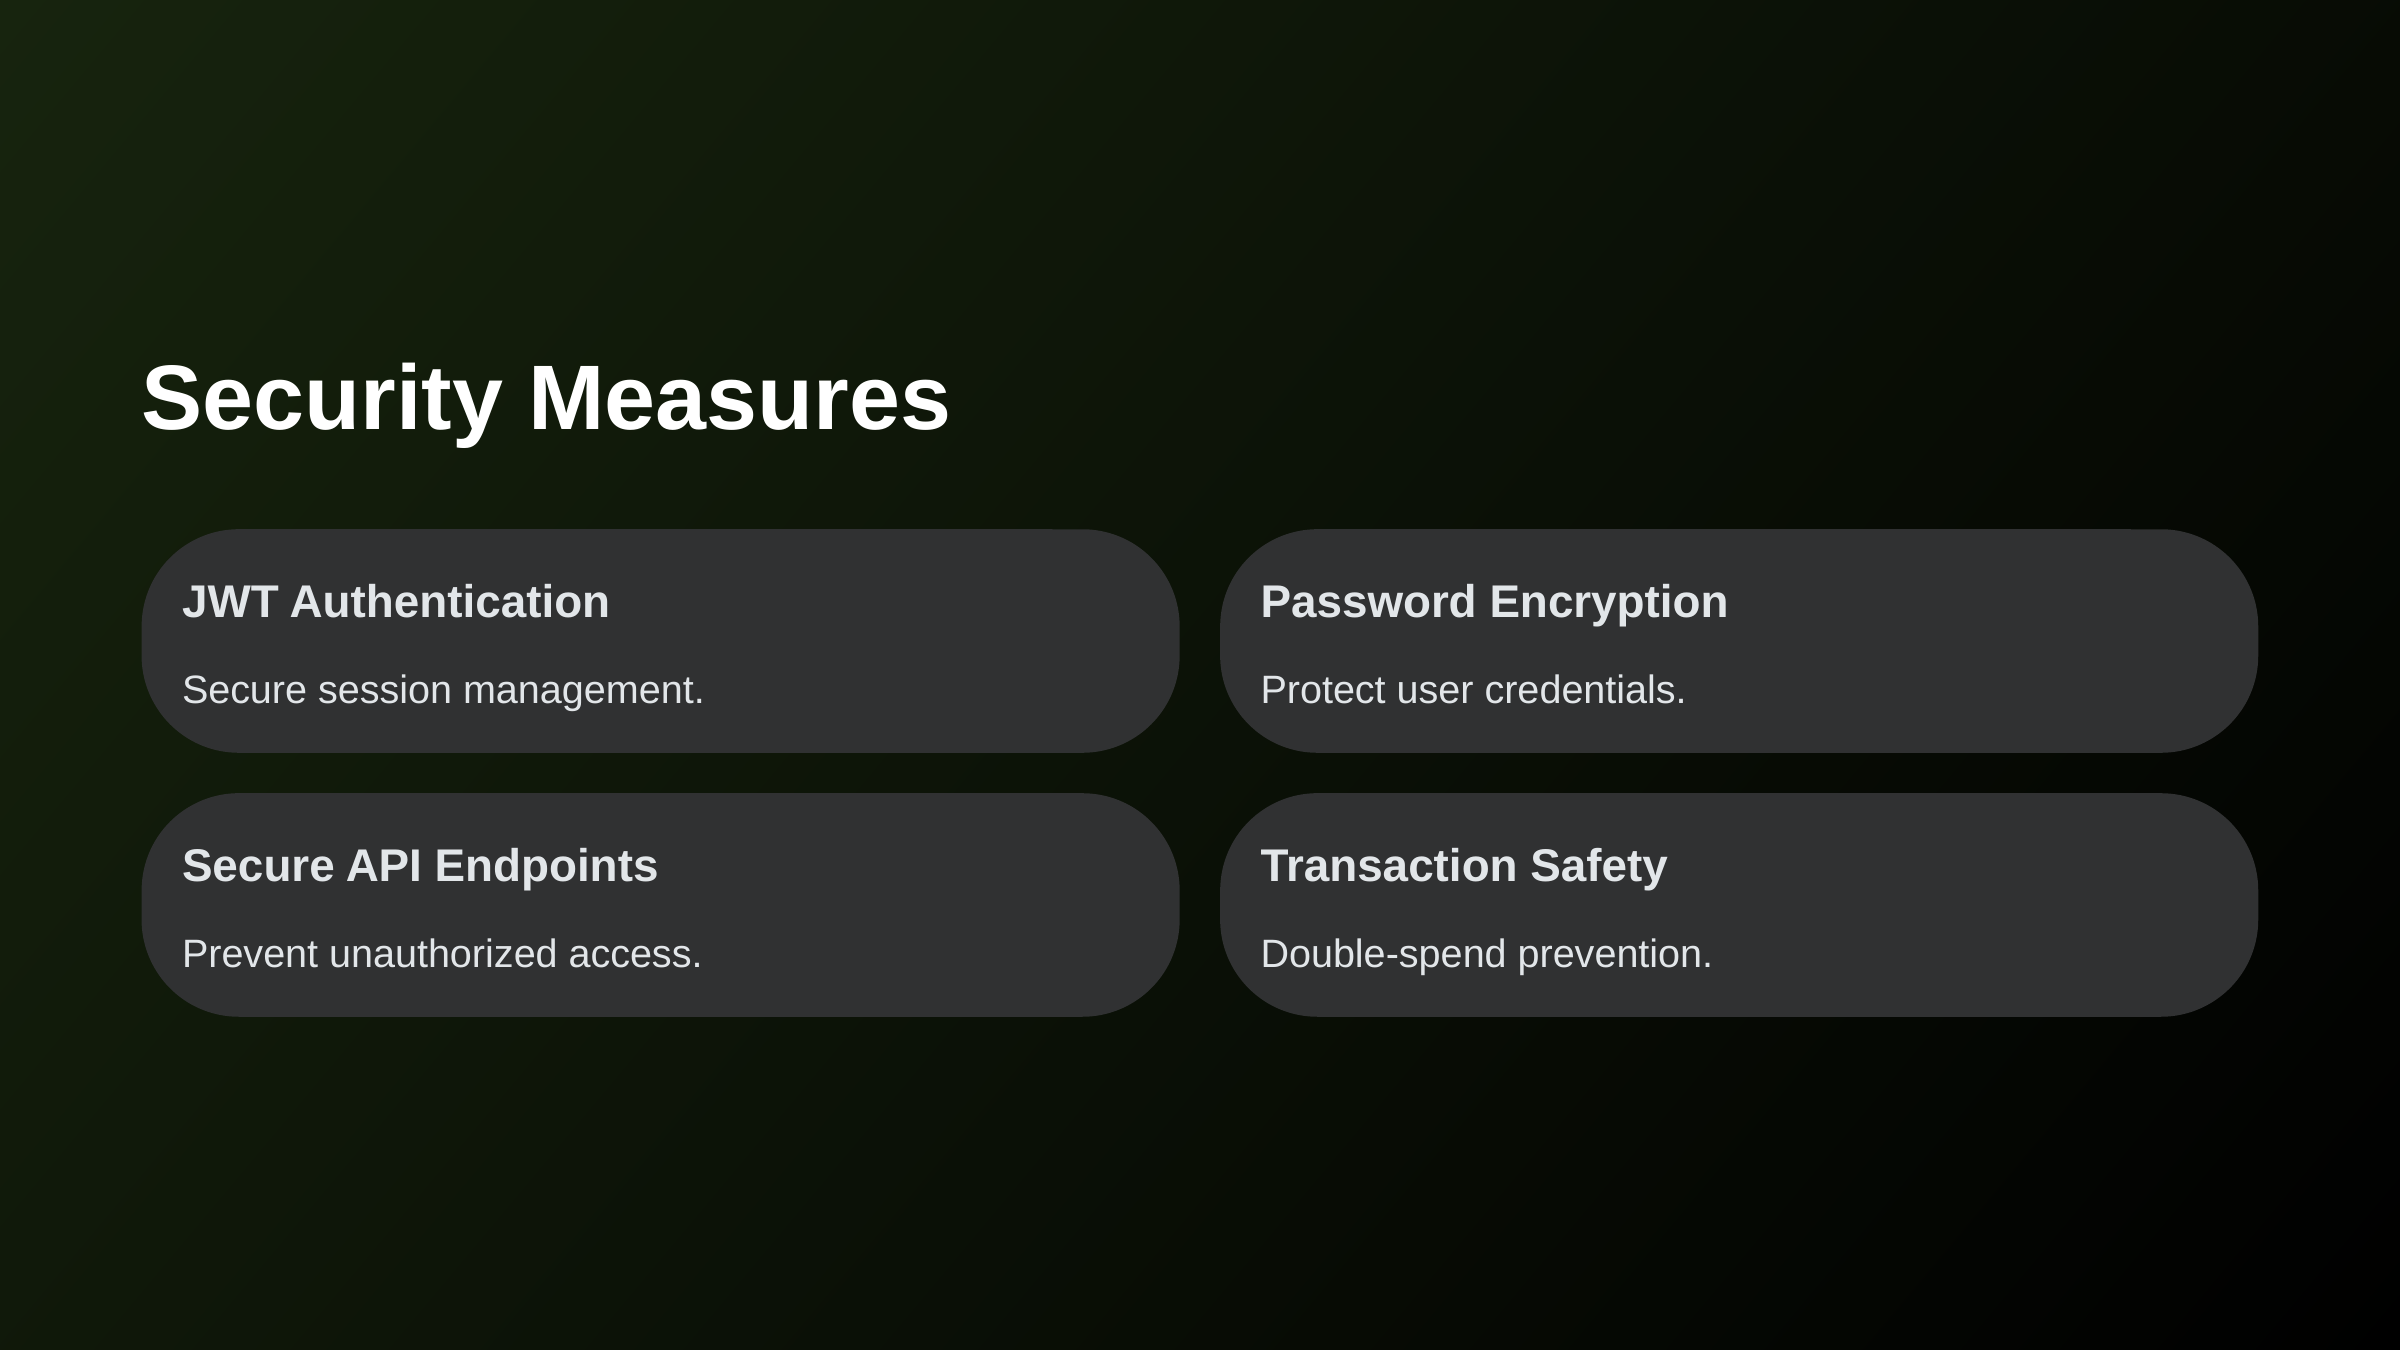

Security Measures

JWT Authentication
Password Encryption
Secure session management.
Protect user credentials.

Secure API Endpoints
Transaction Safety
Prevent unauthorized access.
Double-spend prevention.